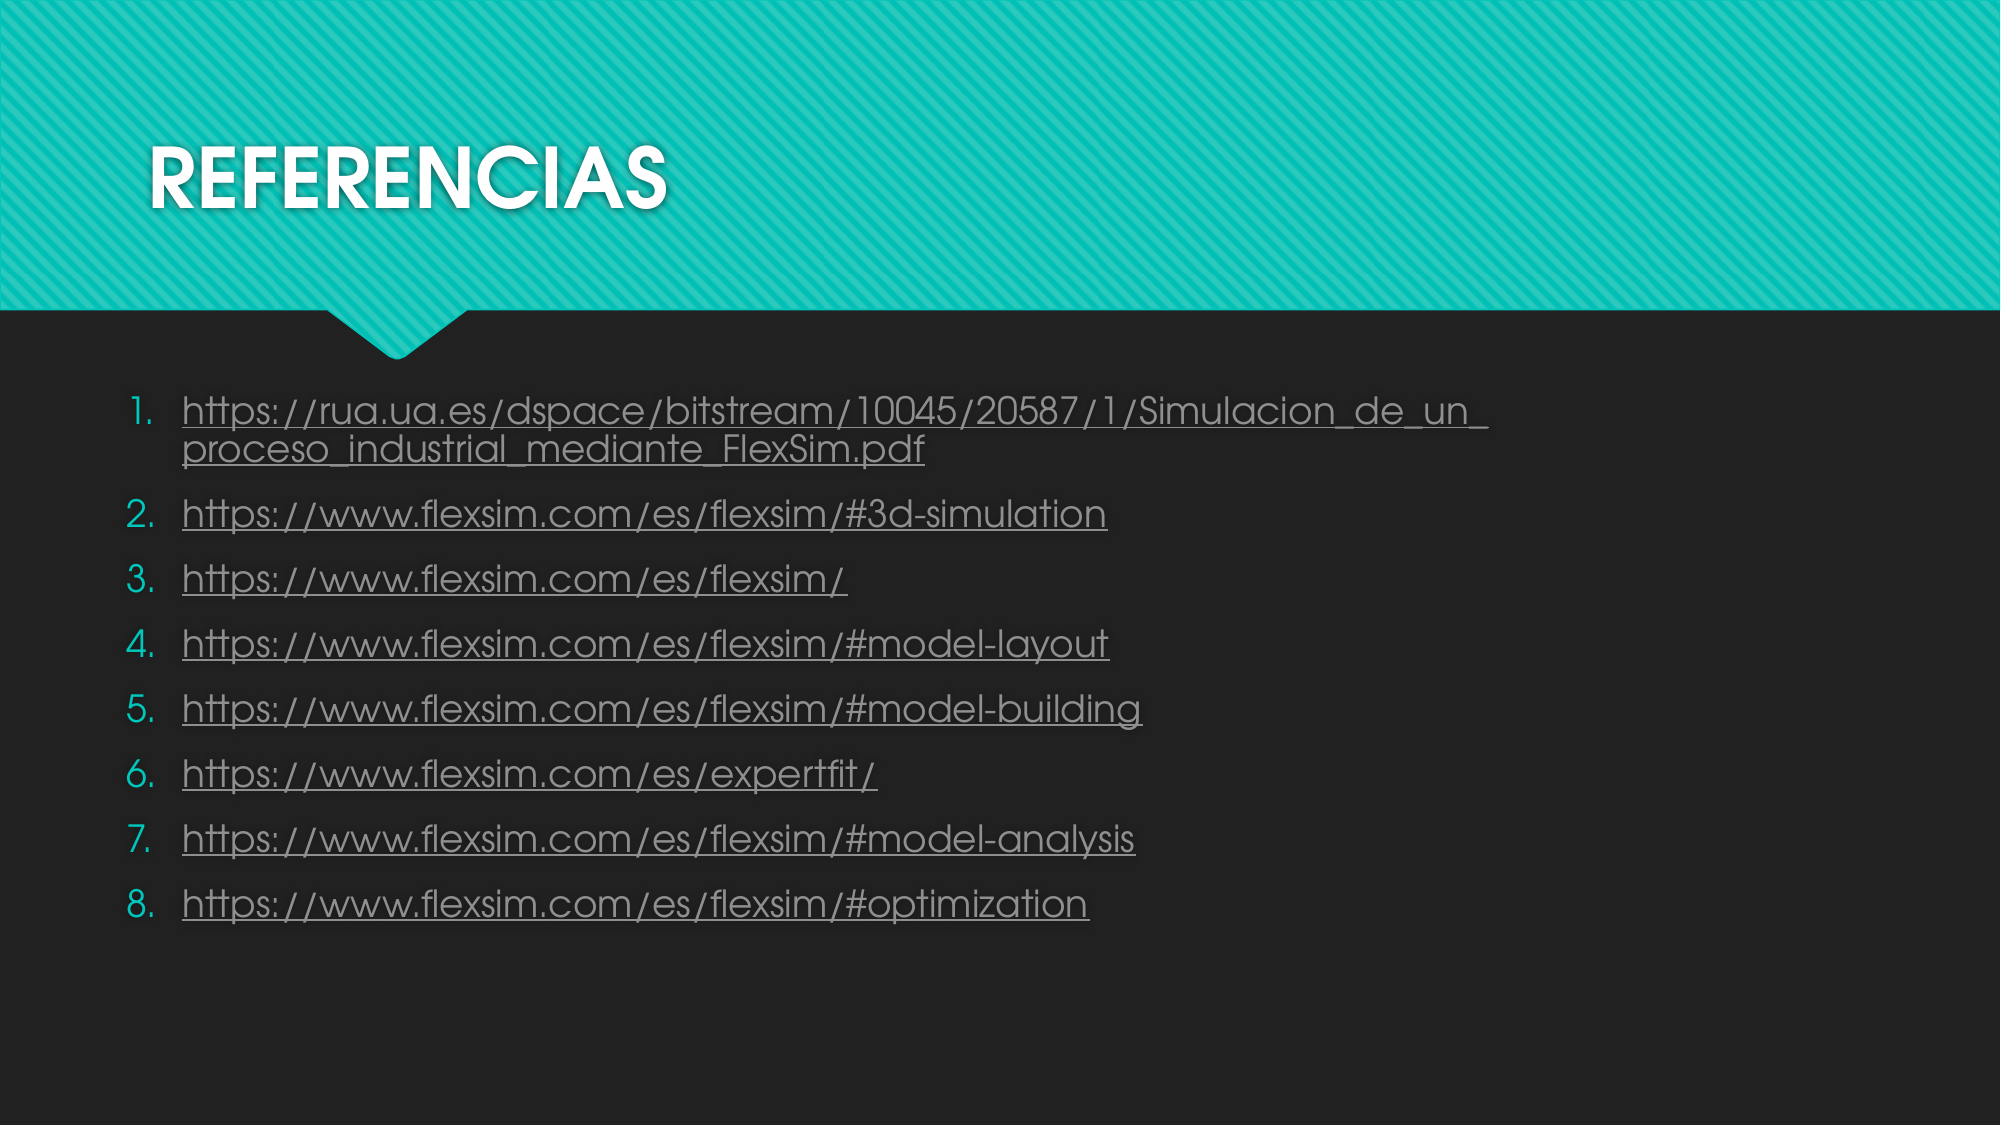

# REFERENCIAS
https://rua.ua.es/dspace/bitstream/10045/20587/1/Simulacion_de_un_proceso_industrial_mediante_FlexSim.pdf
https://www.flexsim.com/es/flexsim/#3d-simulation
https://www.flexsim.com/es/flexsim/
https://www.flexsim.com/es/flexsim/#model-layout
https://www.flexsim.com/es/flexsim/#model-building
https://www.flexsim.com/es/expertfit/
https://www.flexsim.com/es/flexsim/#model-analysis
https://www.flexsim.com/es/flexsim/#optimization